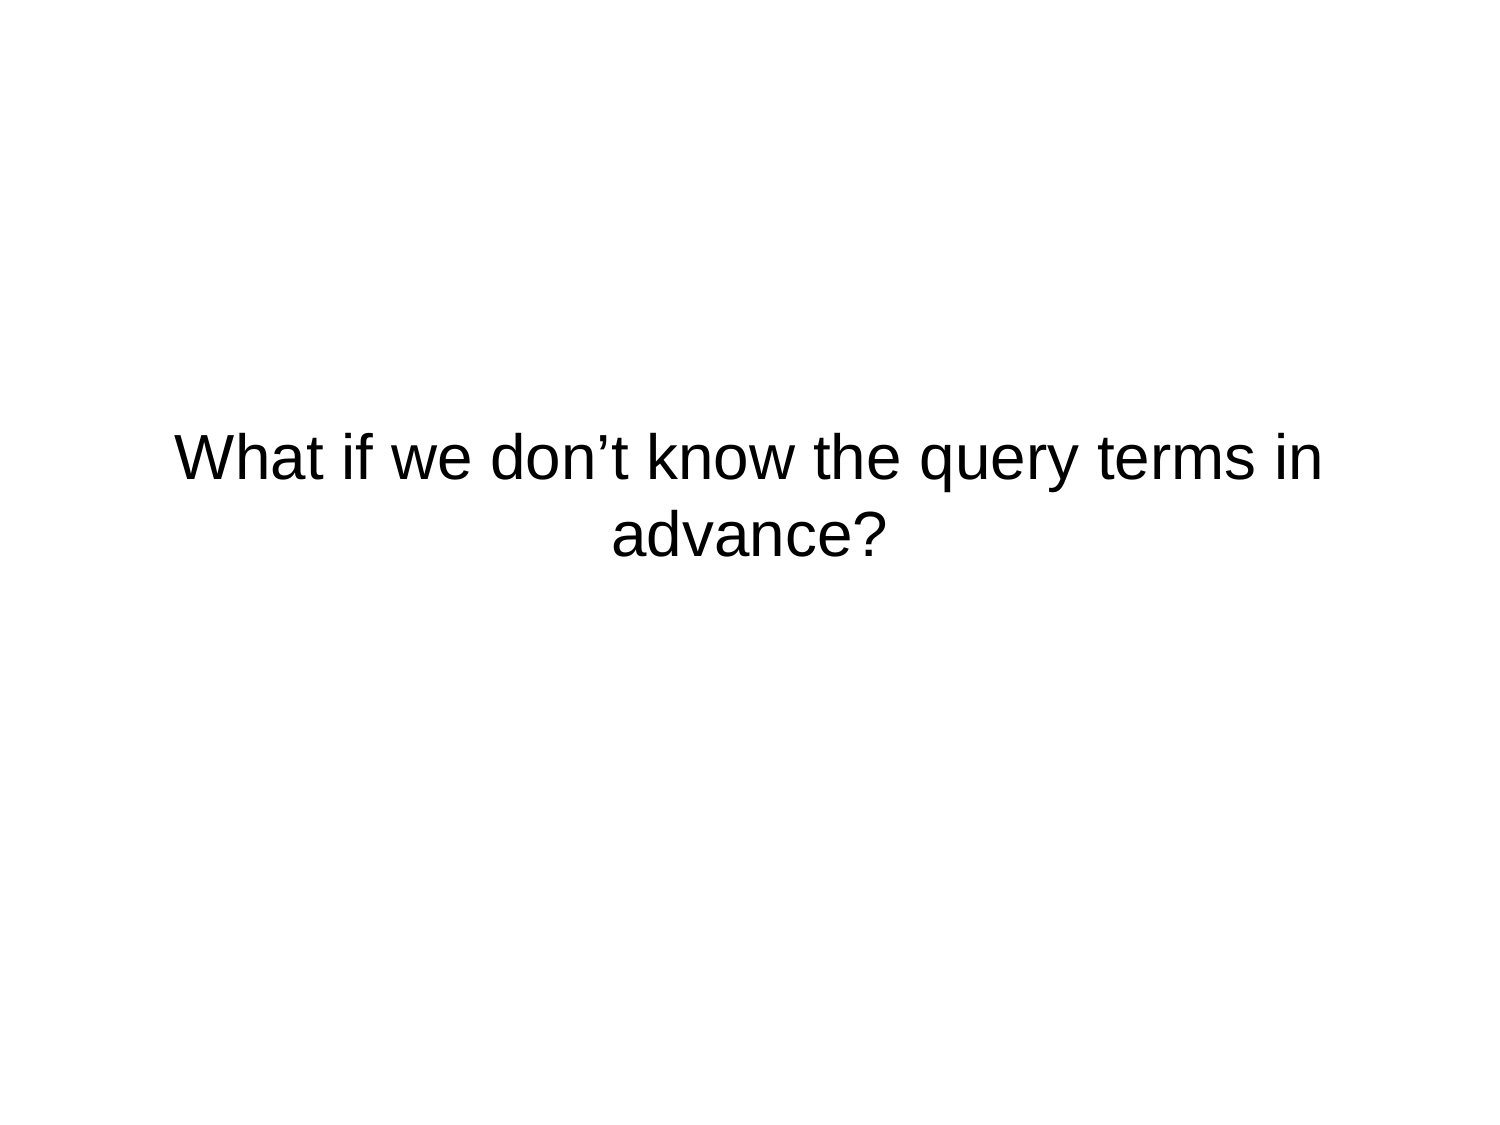

# What if we don’t know the query terms in advance?